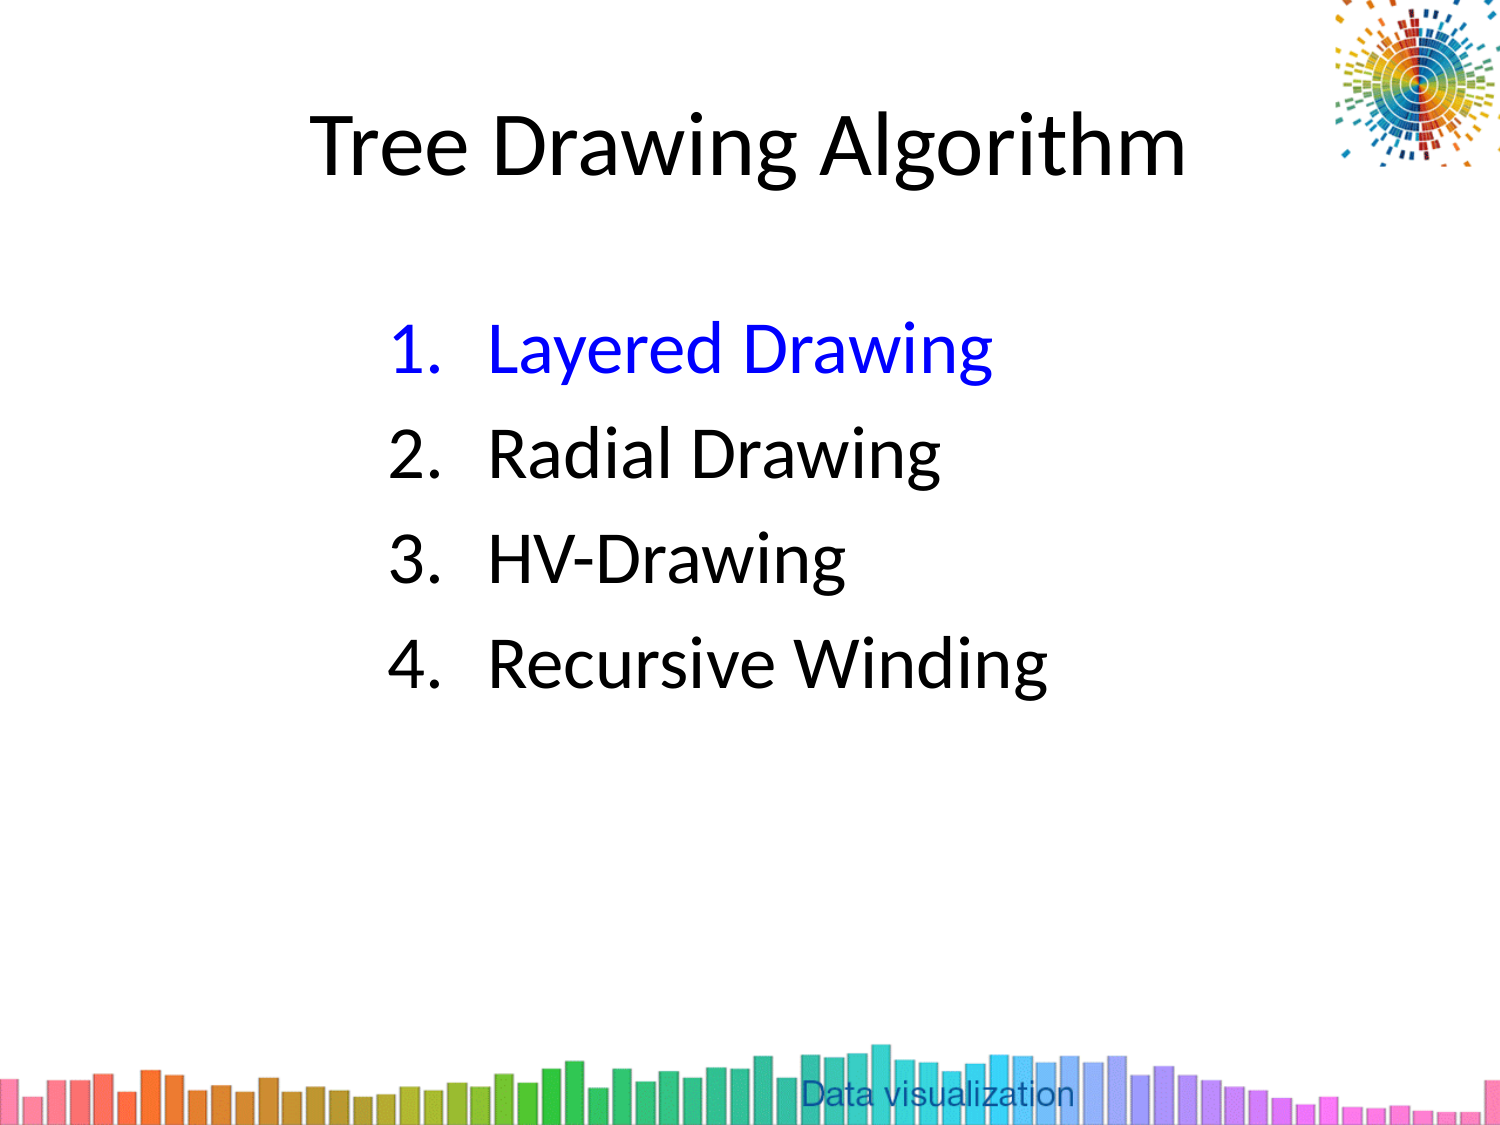

# Tree Drawing Algorithm
Layered Drawing
Radial Drawing
HV-Drawing
Recursive Winding